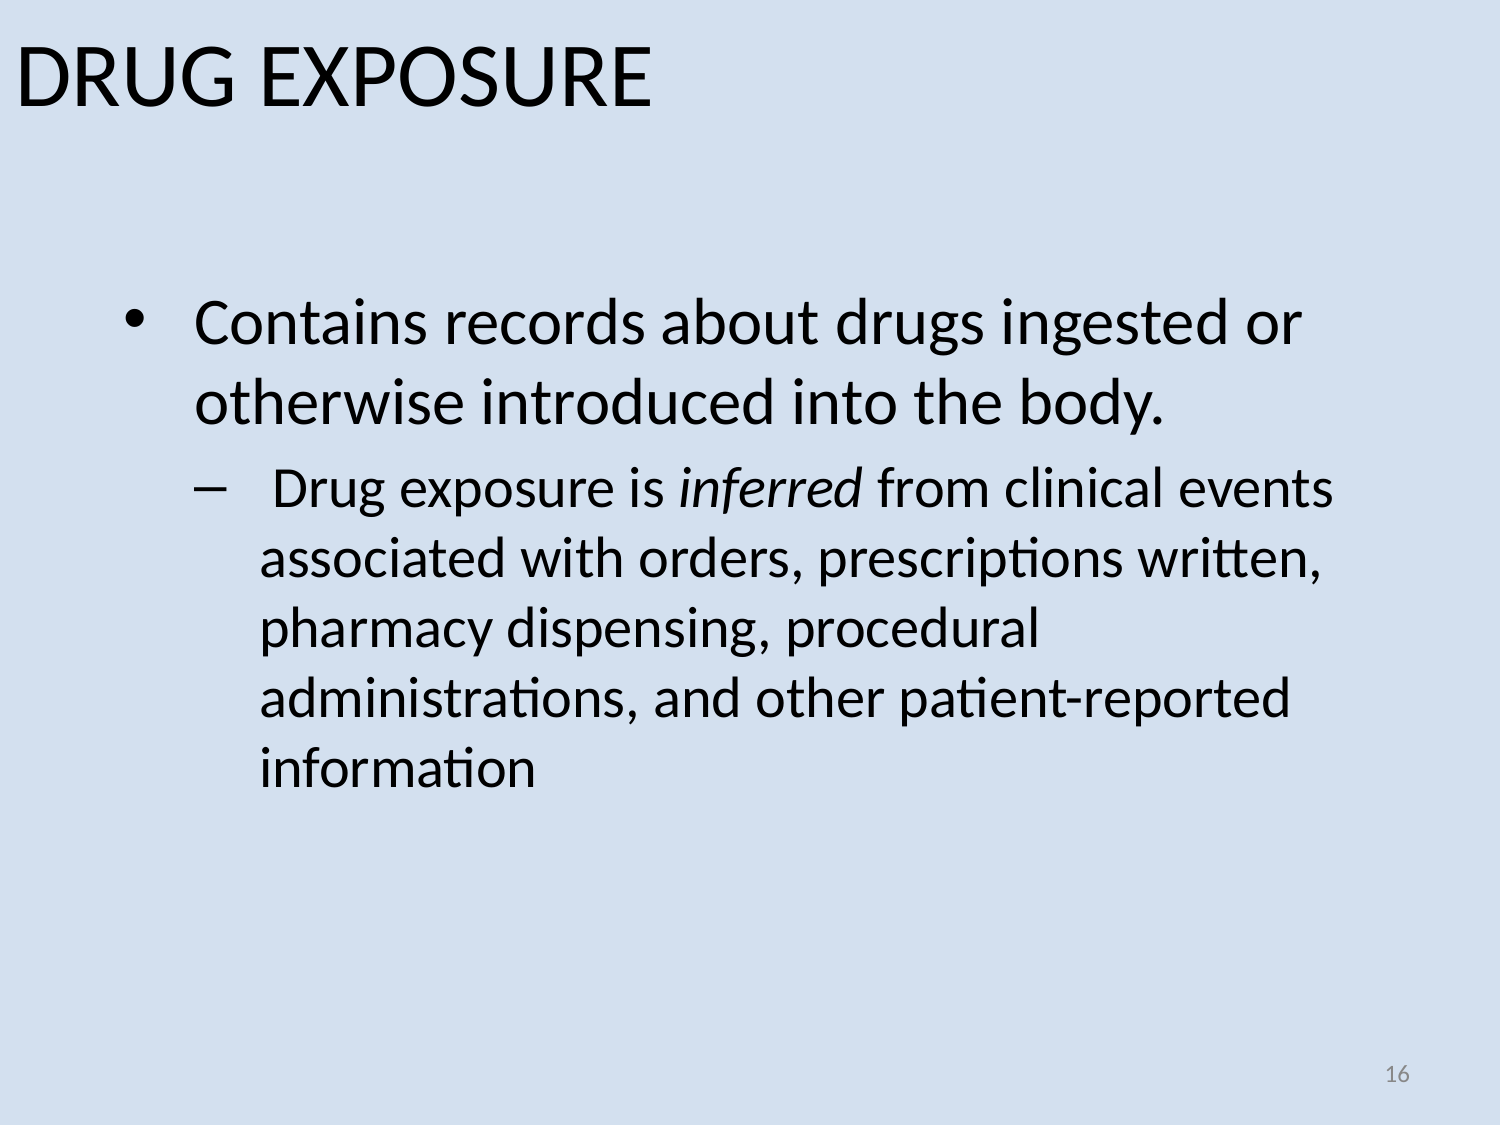

# DRUG EXPOSURE
Contains records about drugs ingested or otherwise introduced into the body.
 Drug exposure is inferred from clinical events associated with orders, prescriptions written, pharmacy dispensing, procedural administrations, and other patient-reported information

16